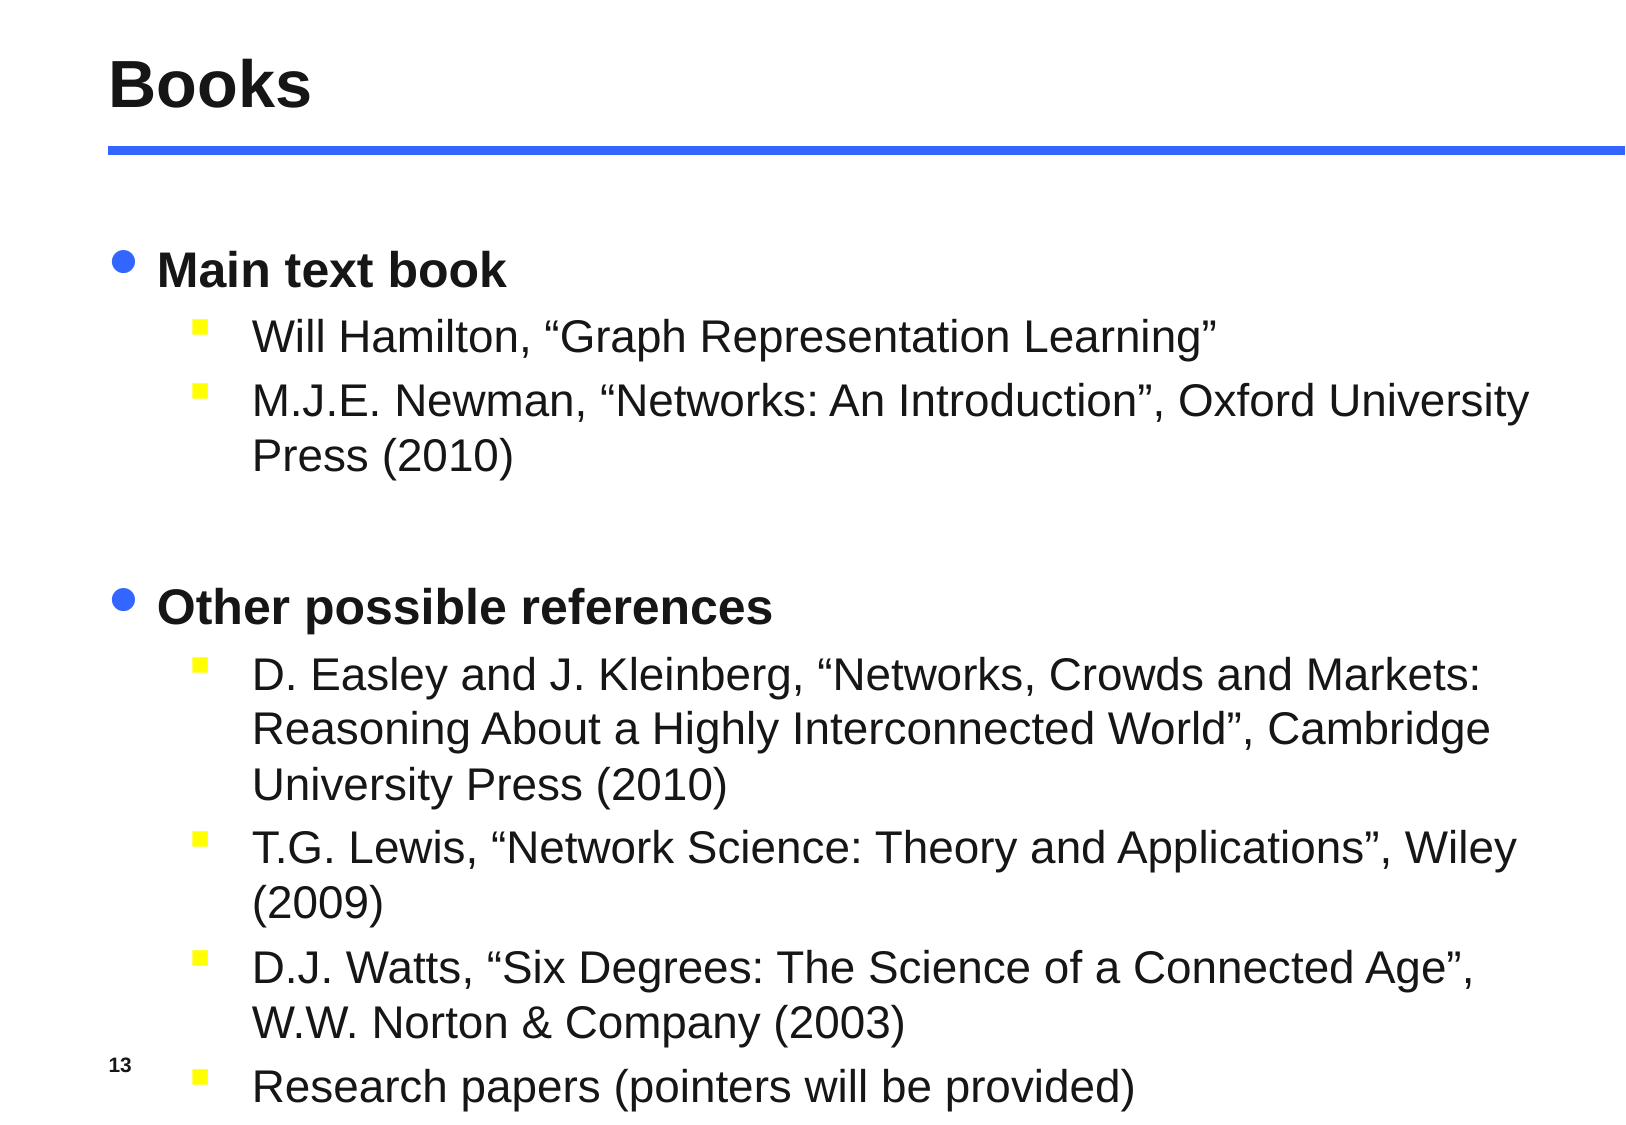

# Books
Main text book
Will Hamilton, “Graph Representation Learning”
M.J.E. Newman, “Networks: An Introduction”, Oxford University Press (2010)

Other possible references
D. Easley and J. Kleinberg, “Networks, Crowds and Markets: Reasoning About a Highly Interconnected World”, Cambridge University Press (2010)
T.G. Lewis, “Network Science: Theory and Applications”, Wiley (2009)
D.J. Watts, “Six Degrees: The Science of a Connected Age”, W.W. Norton & Company (2003)
Research papers (pointers will be provided)
13